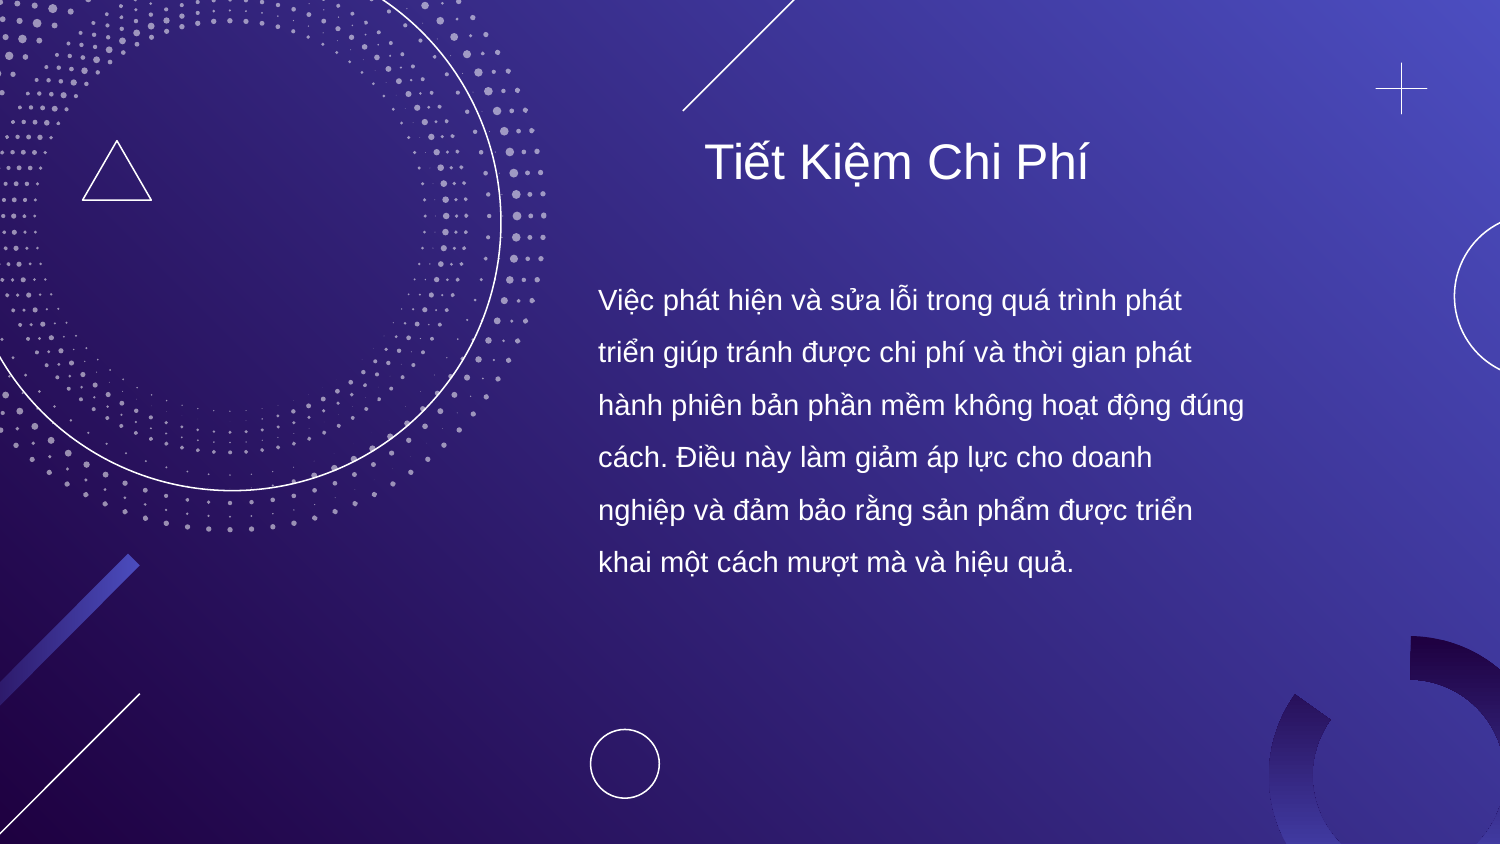

Tiết Kiệm Chi Phí
Việc phát hiện và sửa lỗi trong quá trình phát triển giúp tránh được chi phí và thời gian phát hành phiên bản phần mềm không hoạt động đúng cách. Điều này làm giảm áp lực cho doanh nghiệp và đảm bảo rằng sản phẩm được triển khai một cách mượt mà và hiệu quả.